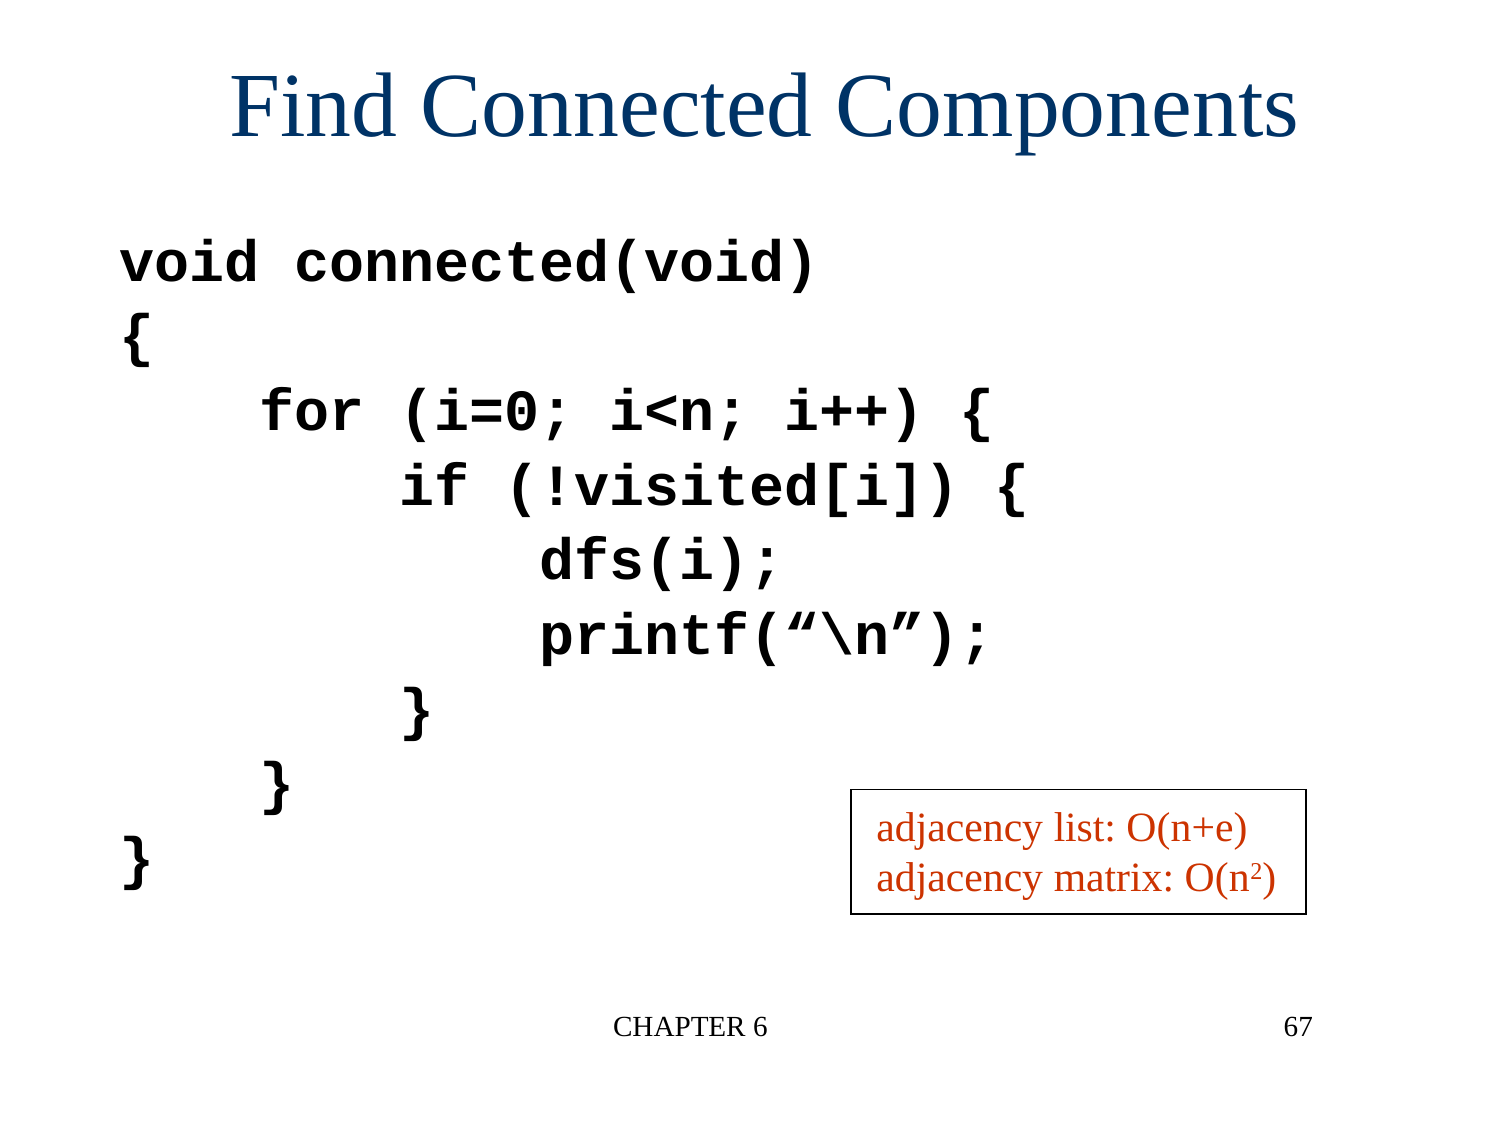

Find Connected Components
void connected(void)
{
    for (i=0; i<n; i++) {
        if (!visited[i]) {
            dfs(i);
            printf(“\n”);
        }
    }
}

adjacency list: O(n+e)
adjacency matrix: O(n2)
CHAPTER 6
67